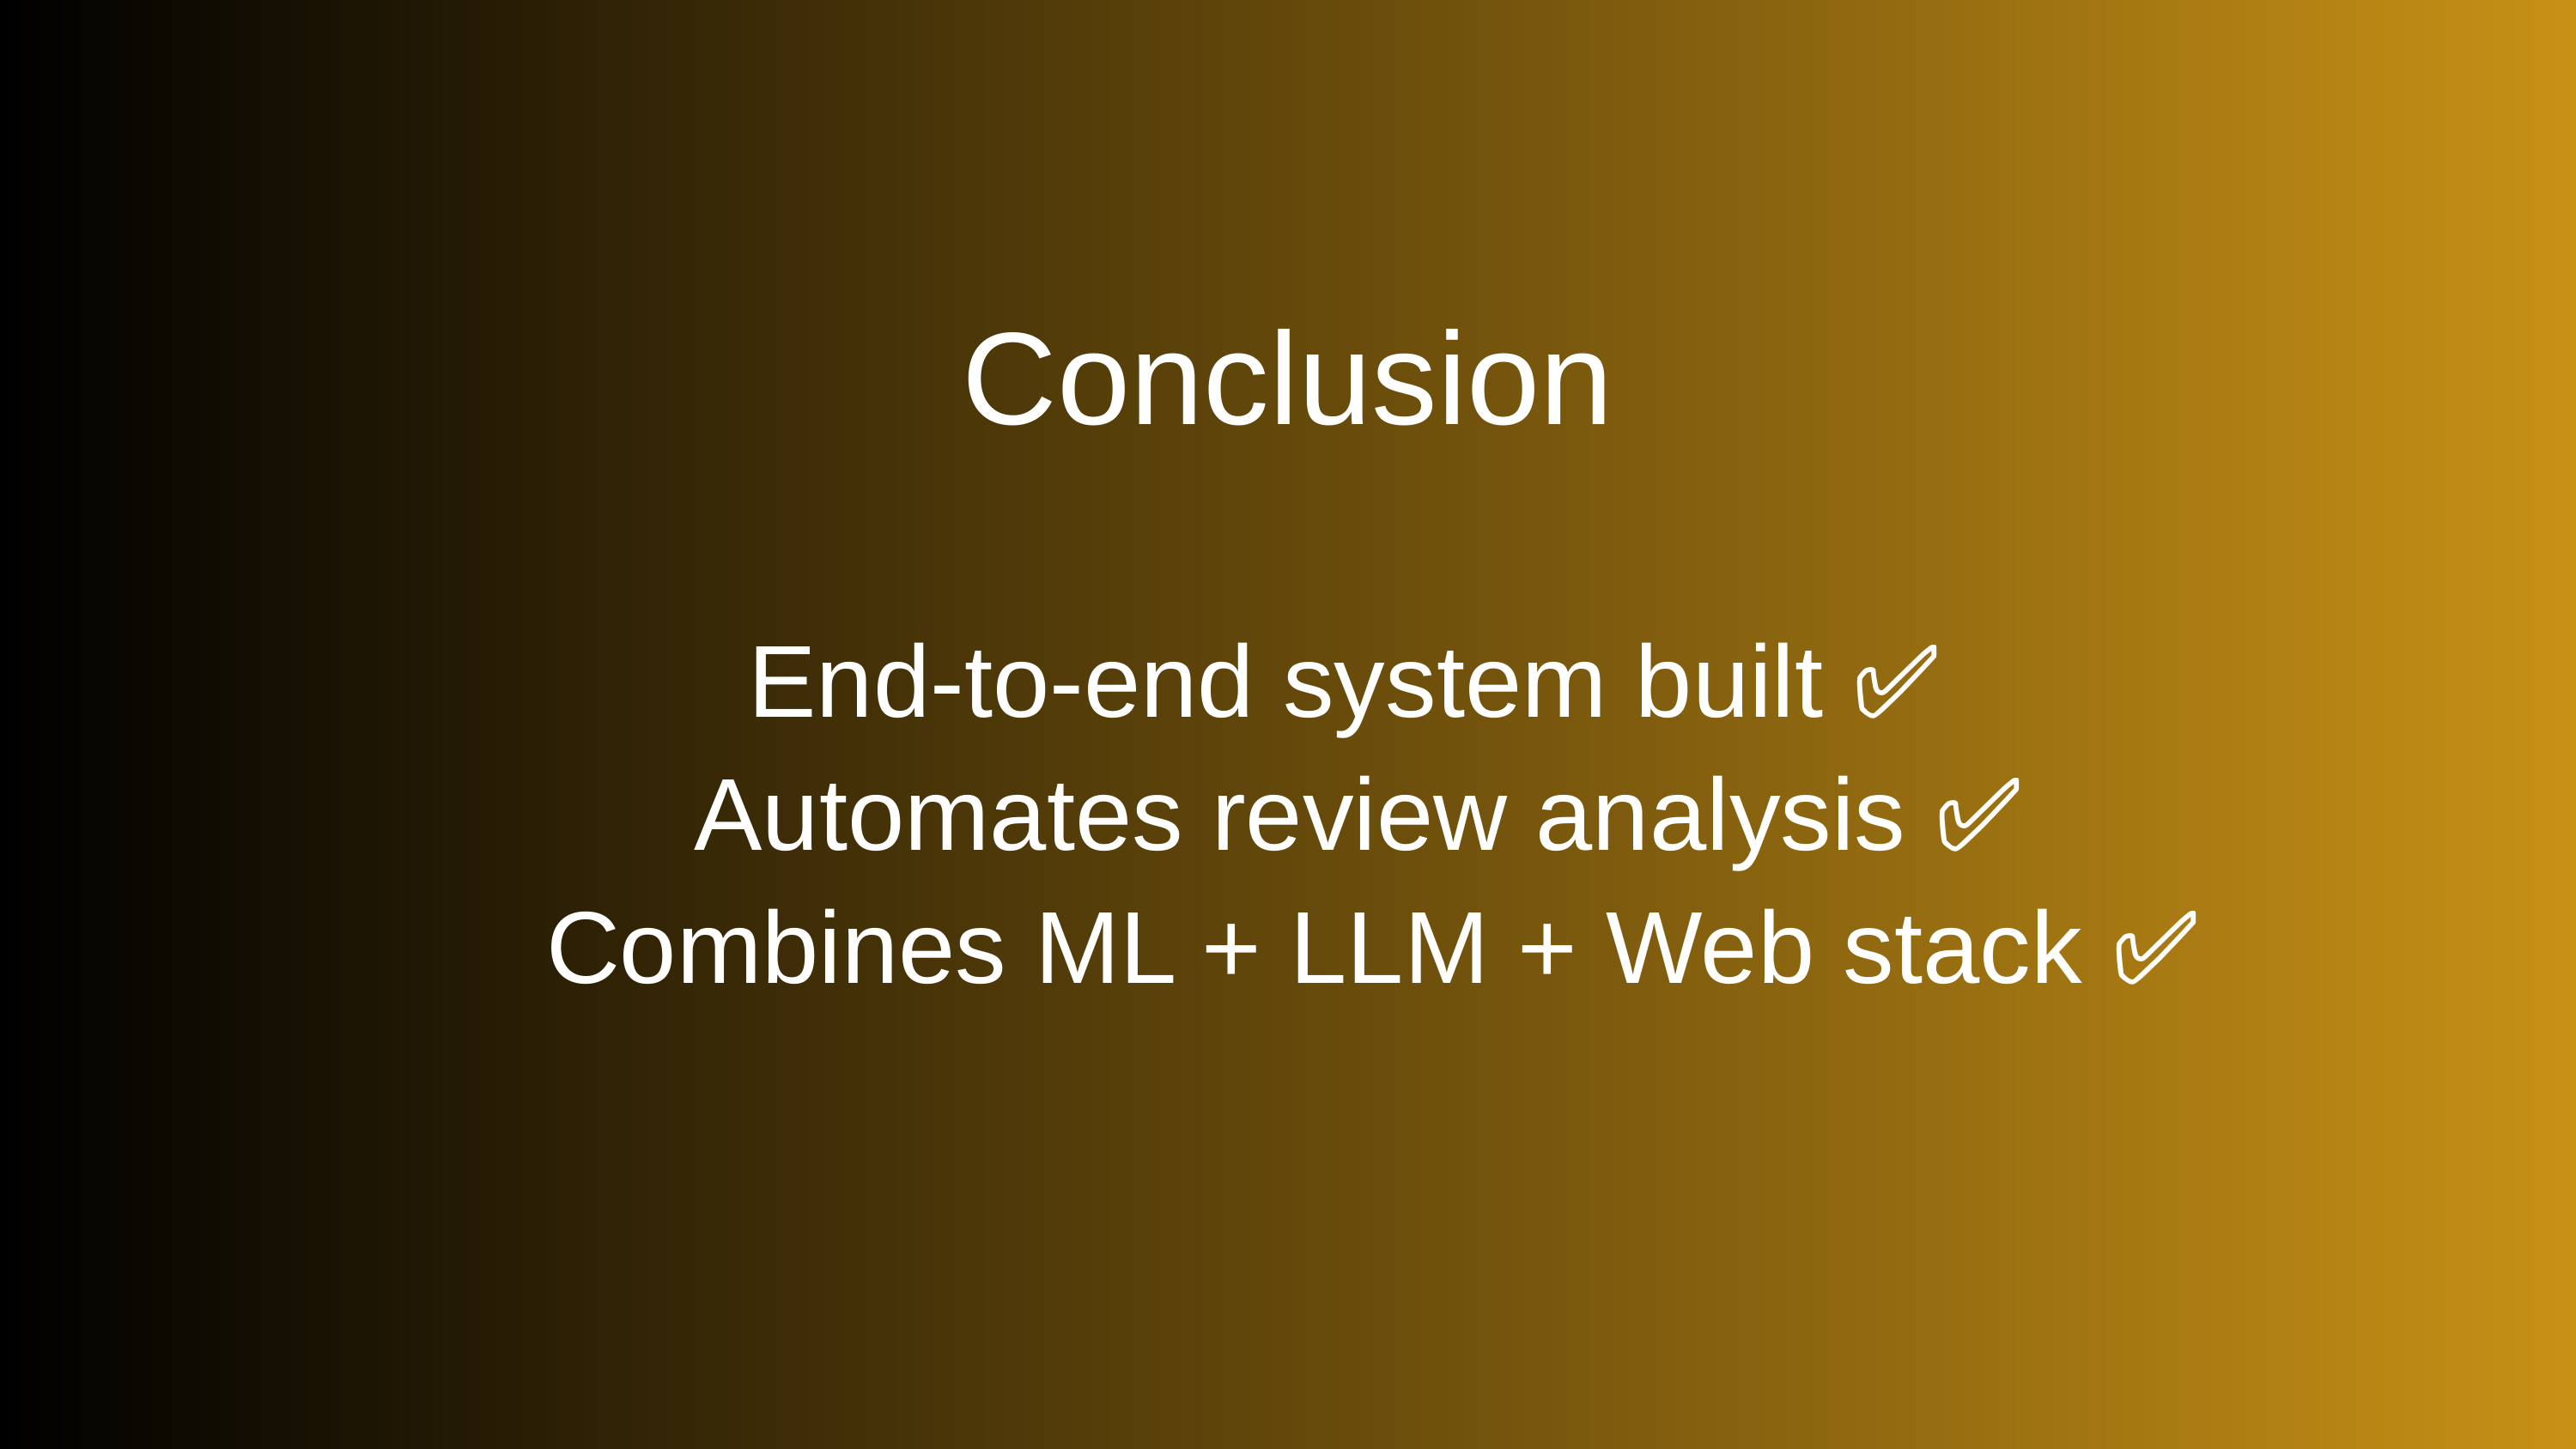

Conclusion
   End-to-end system built ✅
    Automates review analysis ✅
     Combines ML + LLM + Web stack ✅